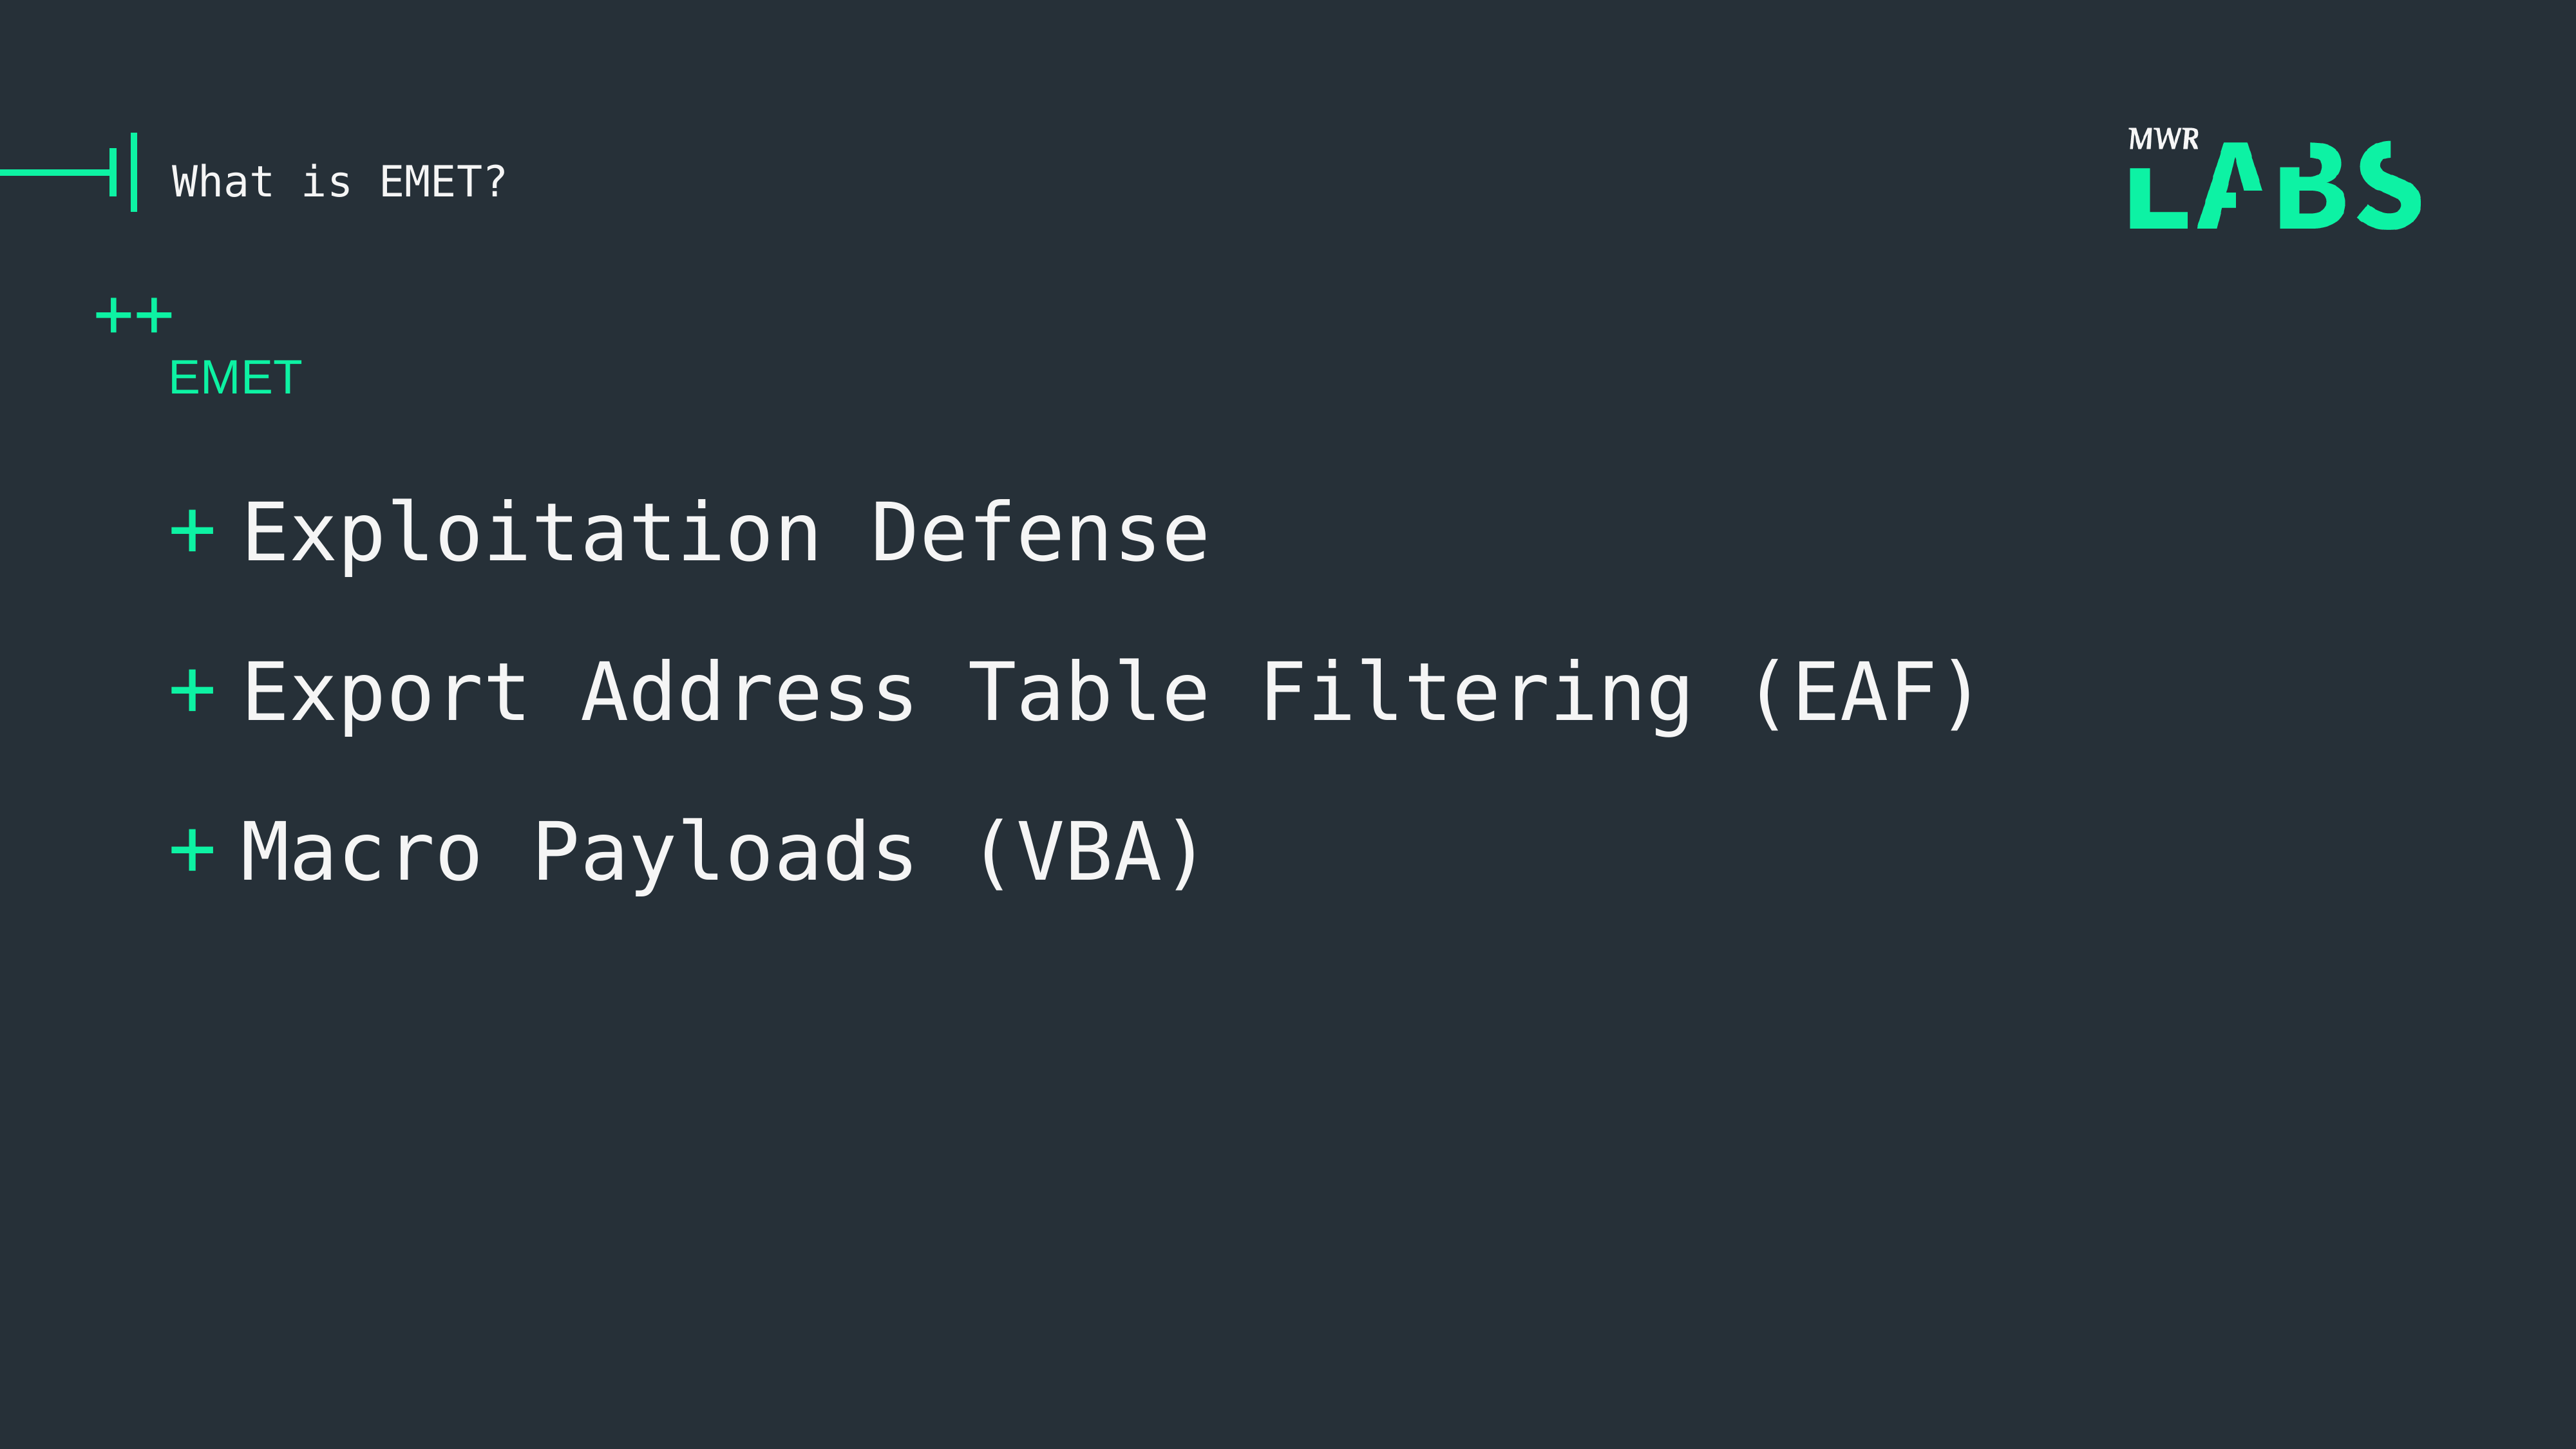

# What is EMET?
EMET
Exploitation Defense
Export Address Table Filtering (EAF)
Macro Payloads (VBA)